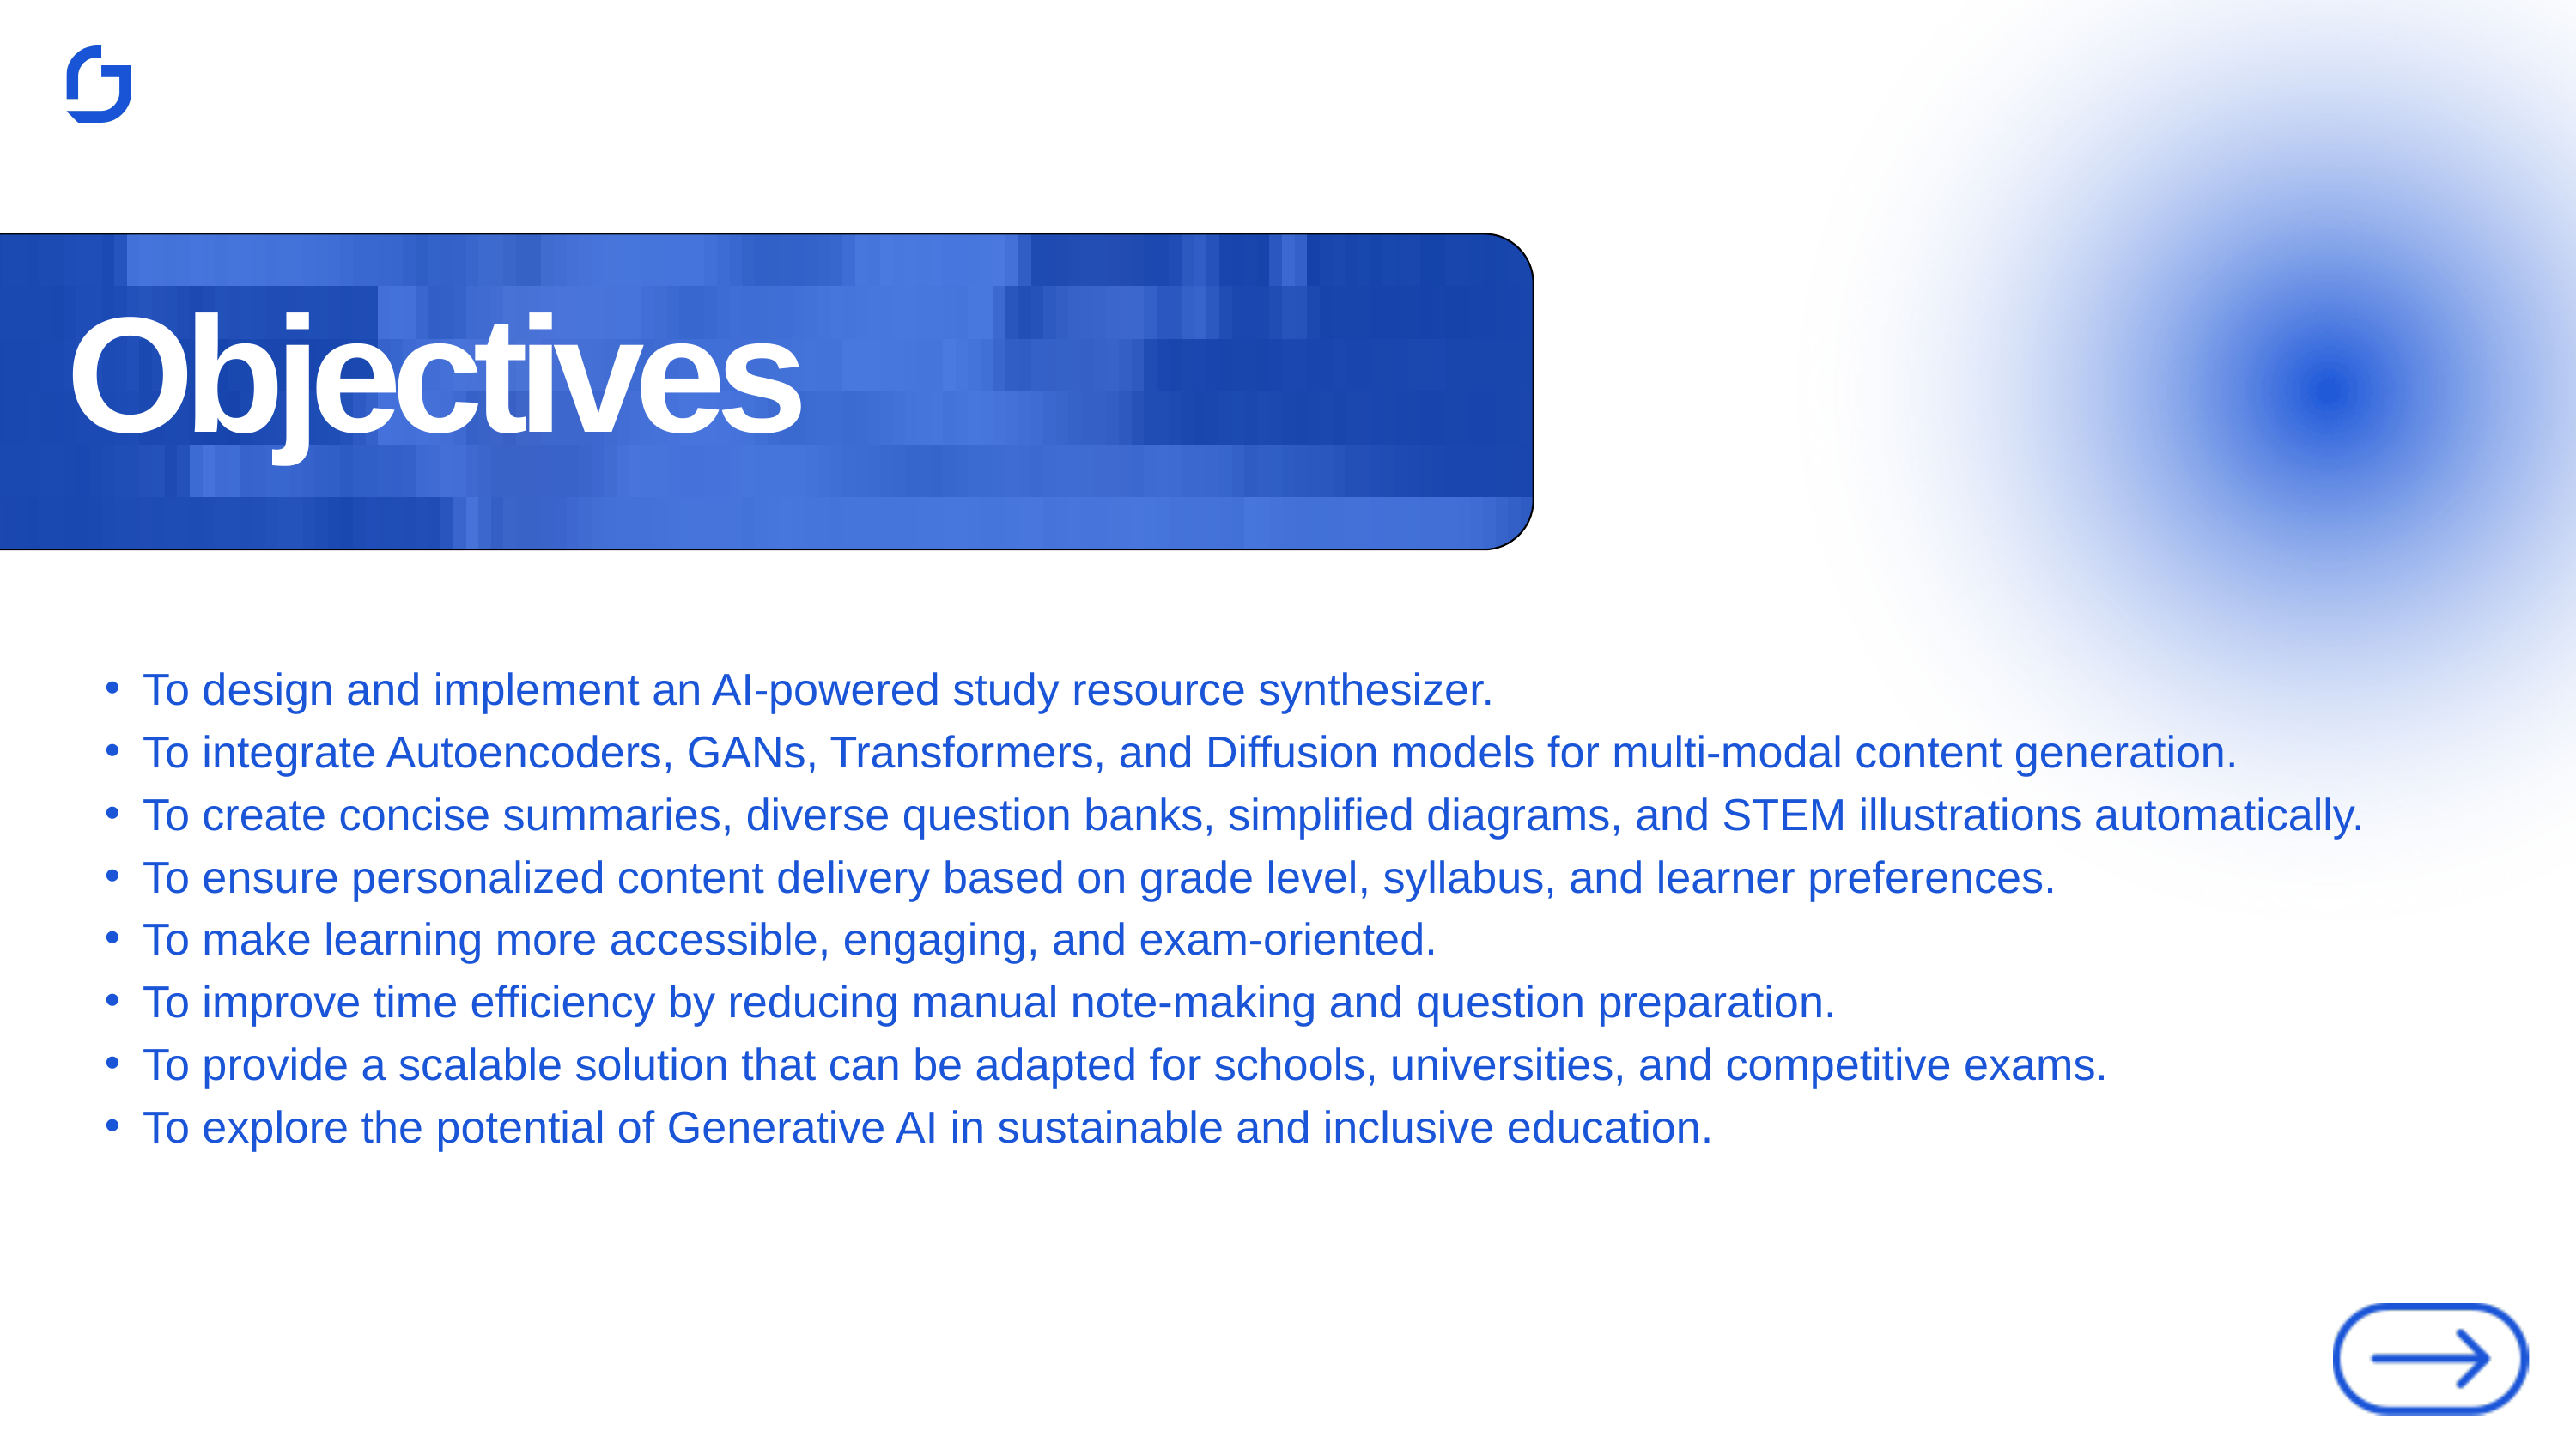

Objectives
To design and implement an AI-powered study resource synthesizer.
To integrate Autoencoders, GANs, Transformers, and Diffusion models for multi-modal content generation.
To create concise summaries, diverse question banks, simplified diagrams, and STEM illustrations automatically.
To ensure personalized content delivery based on grade level, syllabus, and learner preferences.
To make learning more accessible, engaging, and exam-oriented.
To improve time efficiency by reducing manual note-making and question preparation.
To provide a scalable solution that can be adapted for schools, universities, and competitive exams.
To explore the potential of Generative AI in sustainable and inclusive education.